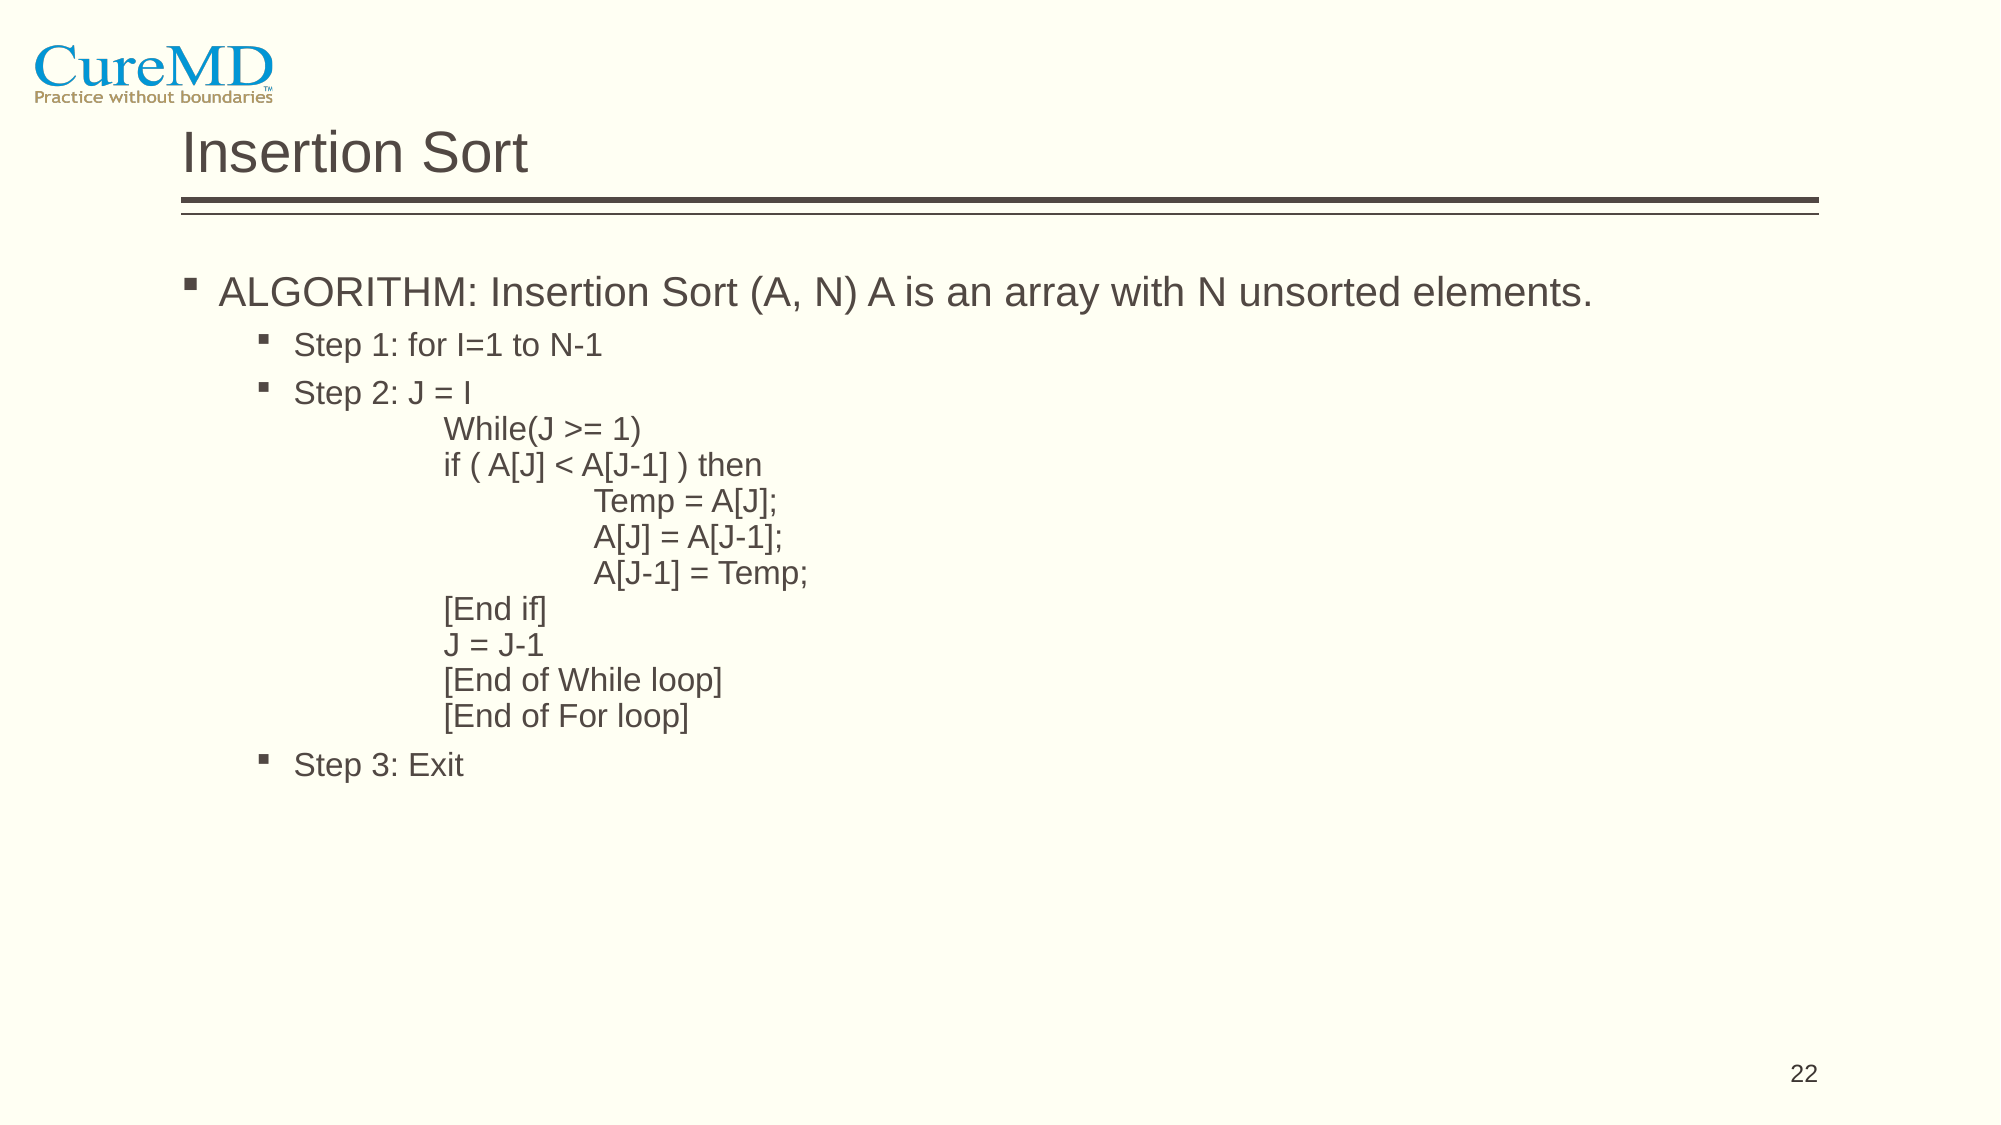

# Insertion Sort
ALGORITHM: Insertion Sort (A, N) A is an array with N unsorted elements.
Step 1: for I=1 to N-1
Step 2: J = I
	While(J >= 1)
	if ( A[J] < A[J-1] ) then
		Temp = A[J];
		A[J] = A[J-1];
		A[J-1] = Temp;
	[End if]
	J = J-1
	[End of While loop]
	[End of For loop]
Step 3: Exit
22